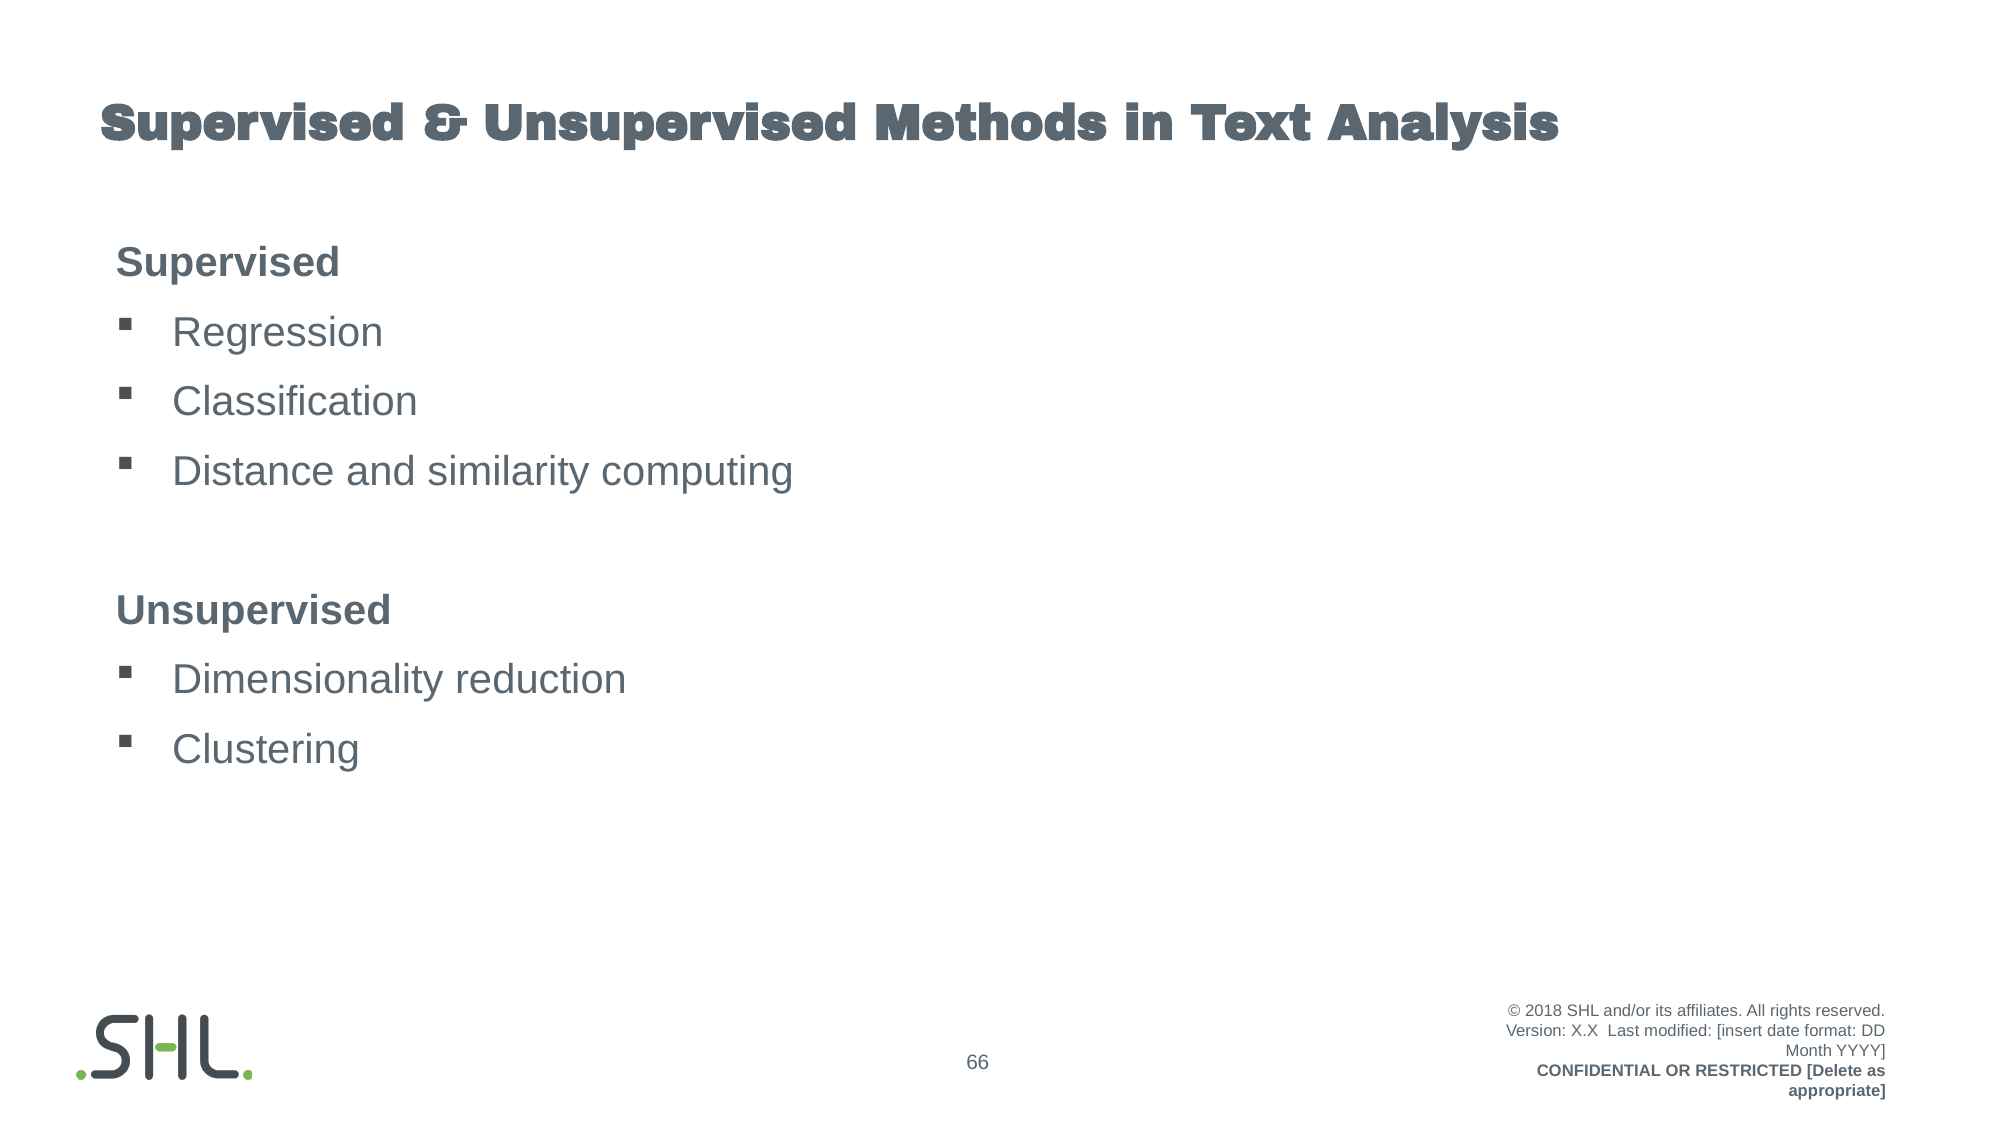

# Supervised & Unsupervised Methods in Text Analysis
Supervised
Regression
Classification
Distance and similarity computing

Unsupervised
Dimensionality reduction
Clustering
© 2018 SHL and/or its affiliates. All rights reserved.
Version: X.X  Last modified: [insert date format: DD Month YYYY]
CONFIDENTIAL OR RESTRICTED [Delete as appropriate]